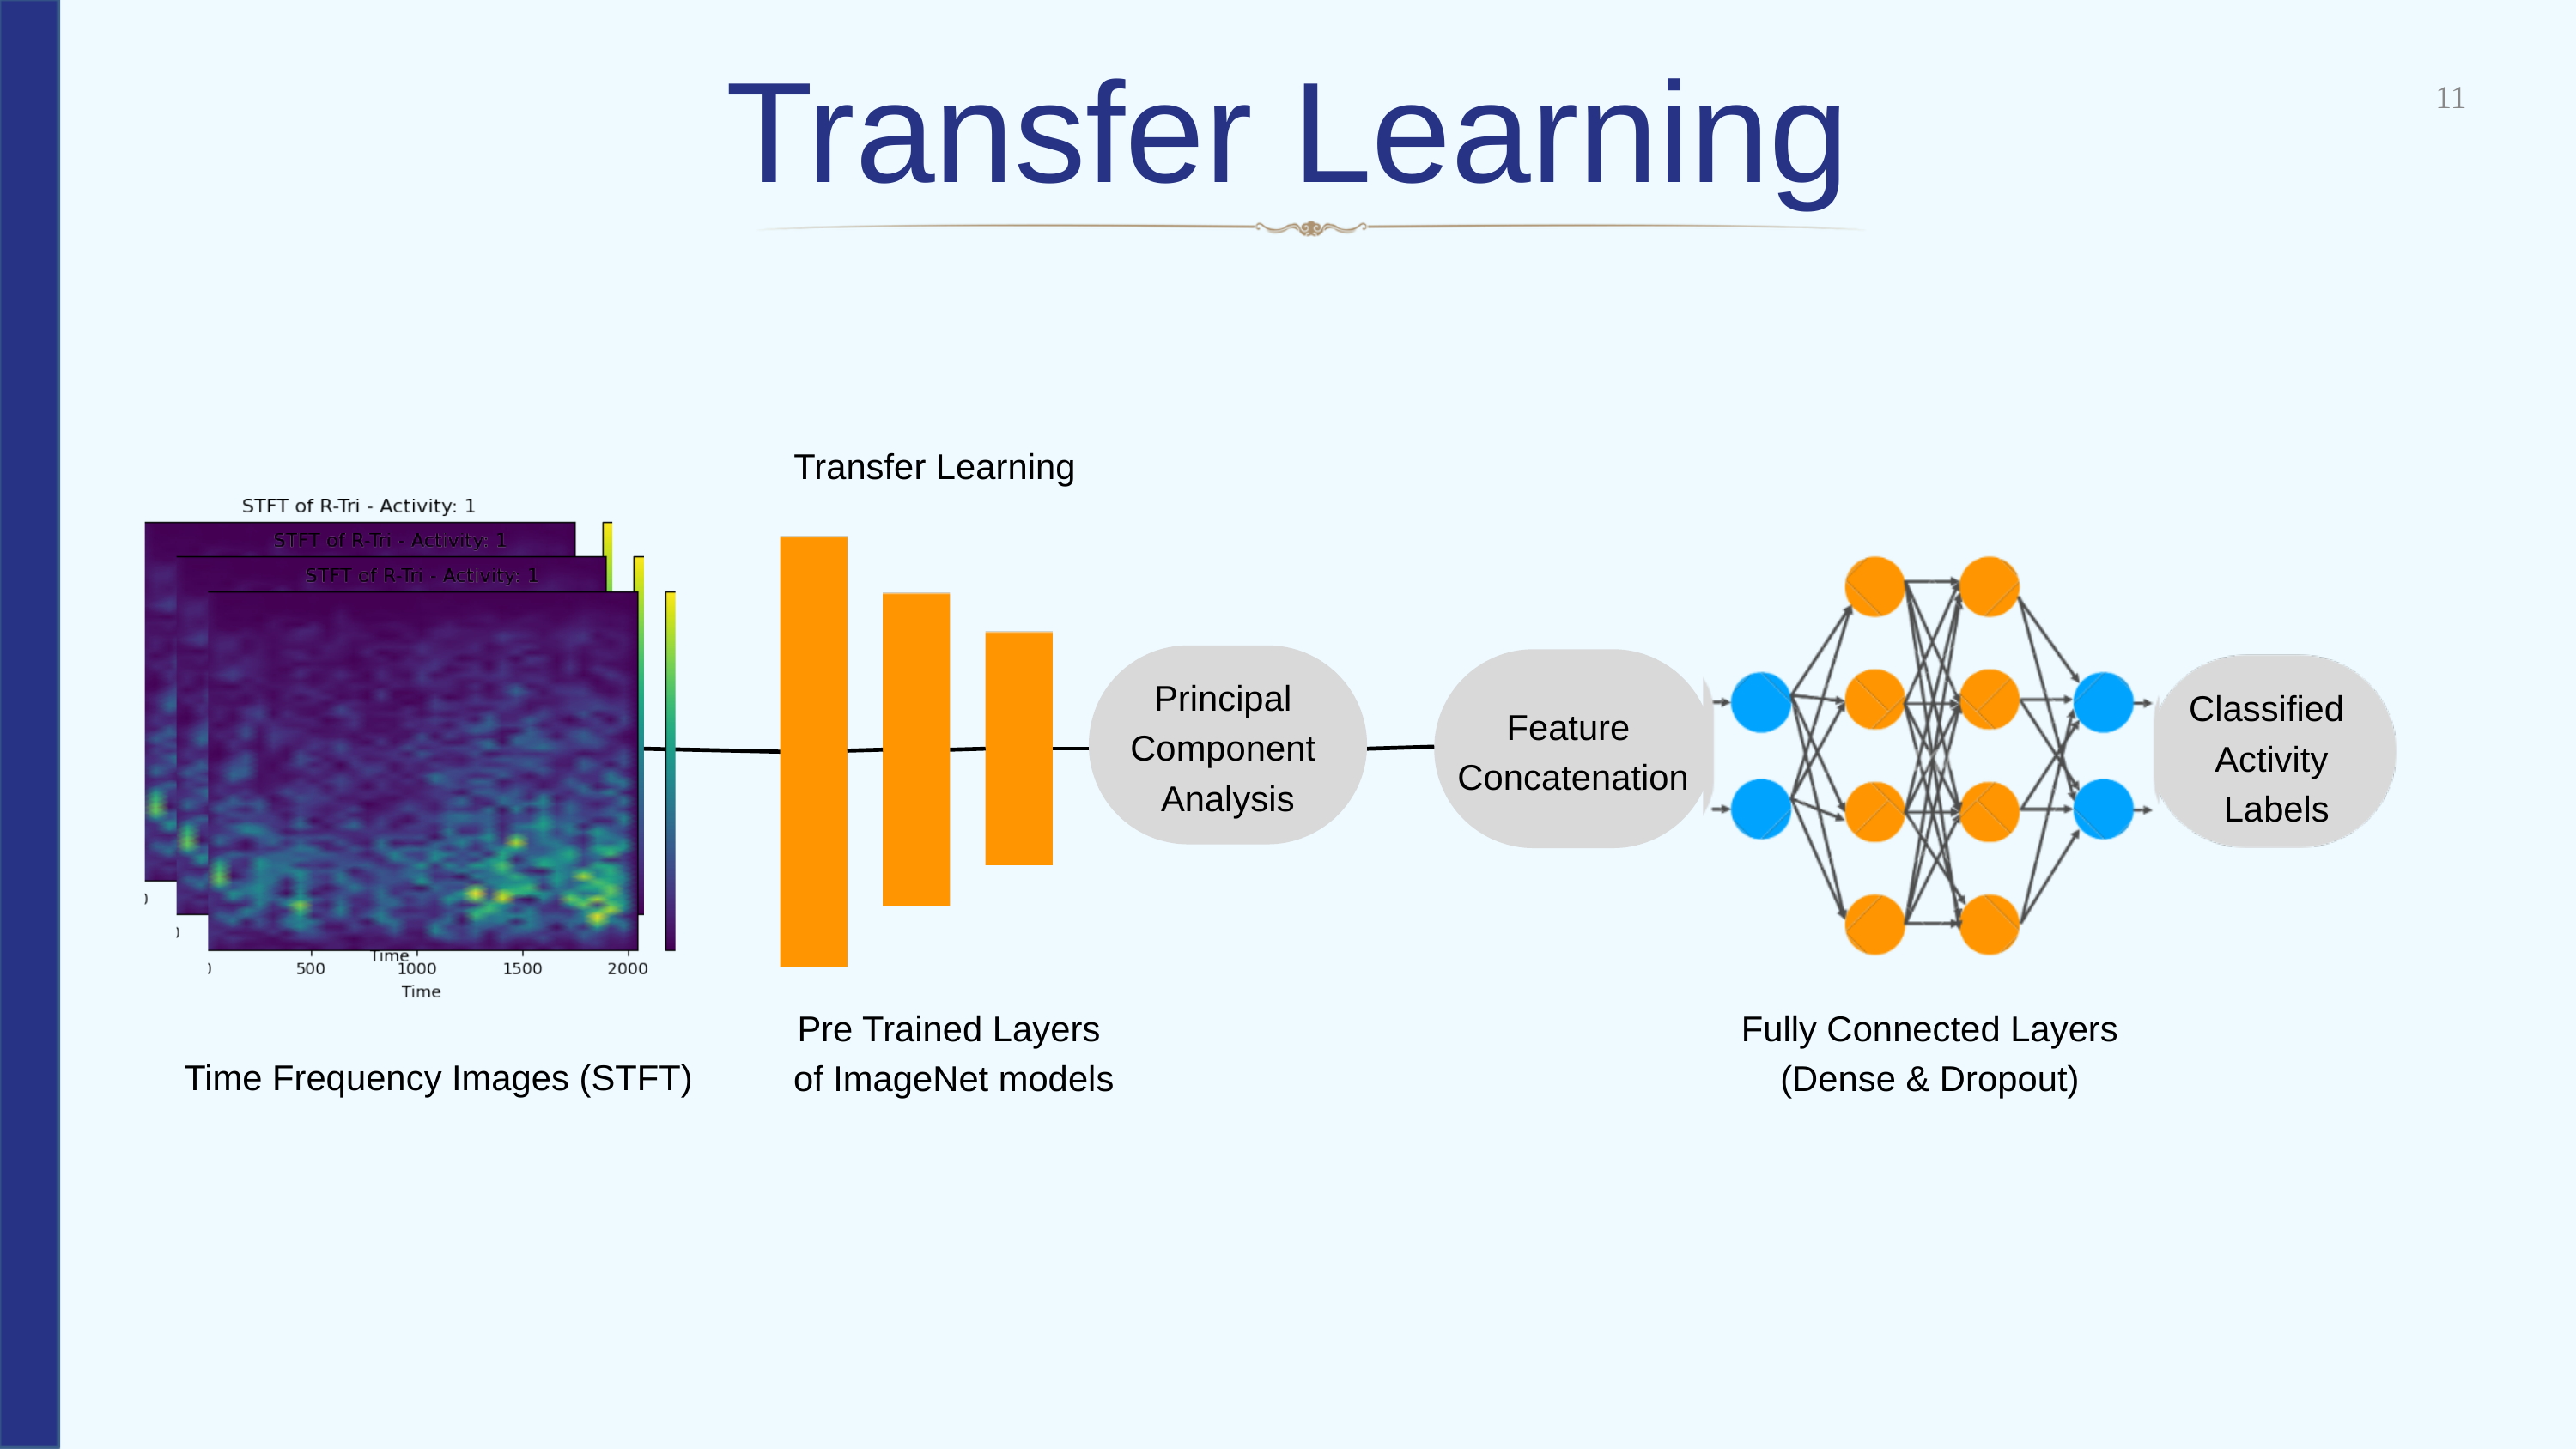

Transfer Learning
11

Transfer Learning

Principal
Component
Analysis

Feature
Concatenation

Classified
Activity
 Labels

Pre Trained Layers
of ImageNet models
Fully Connected Layers
(Dense & Dropout)
Time Frequency Images (STFT)